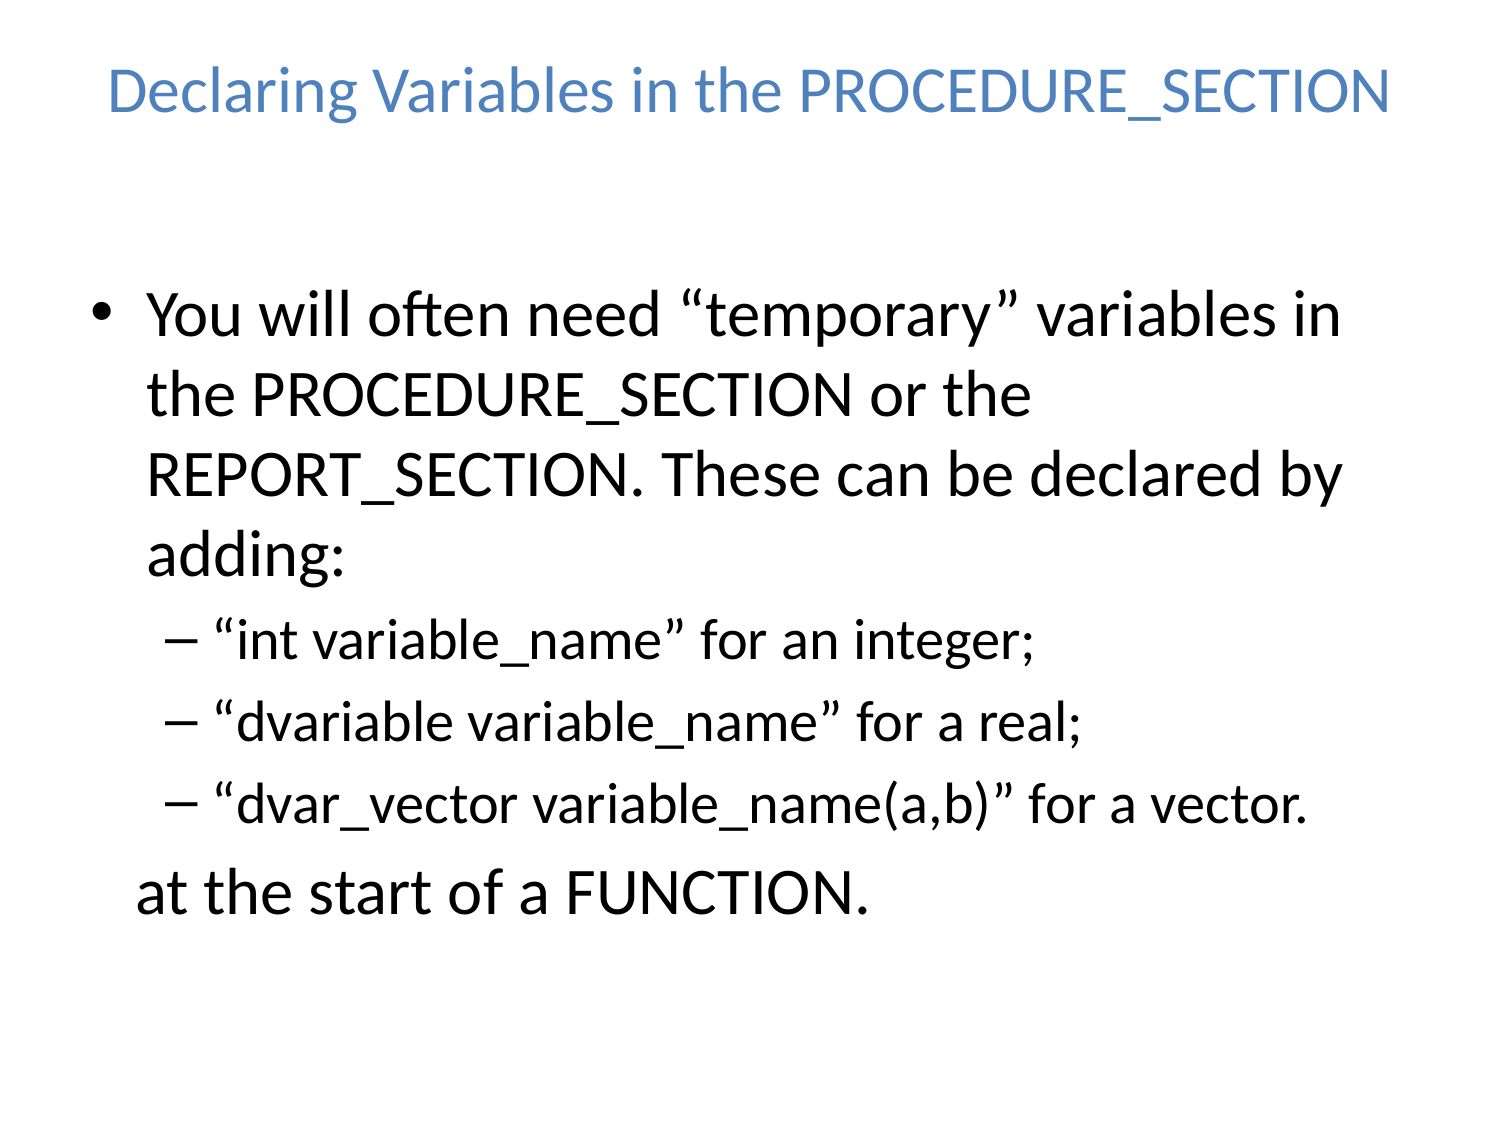

# Declaring Variables in the PROCEDURE_SECTION
You will often need “temporary” variables in the PROCEDURE_SECTION or the REPORT_SECTION. These can be declared by adding:
“int variable_name” for an integer;
“dvariable variable_name” for a real;
“dvar_vector variable_name(a,b)” for a vector.
   at the start of a FUNCTION.